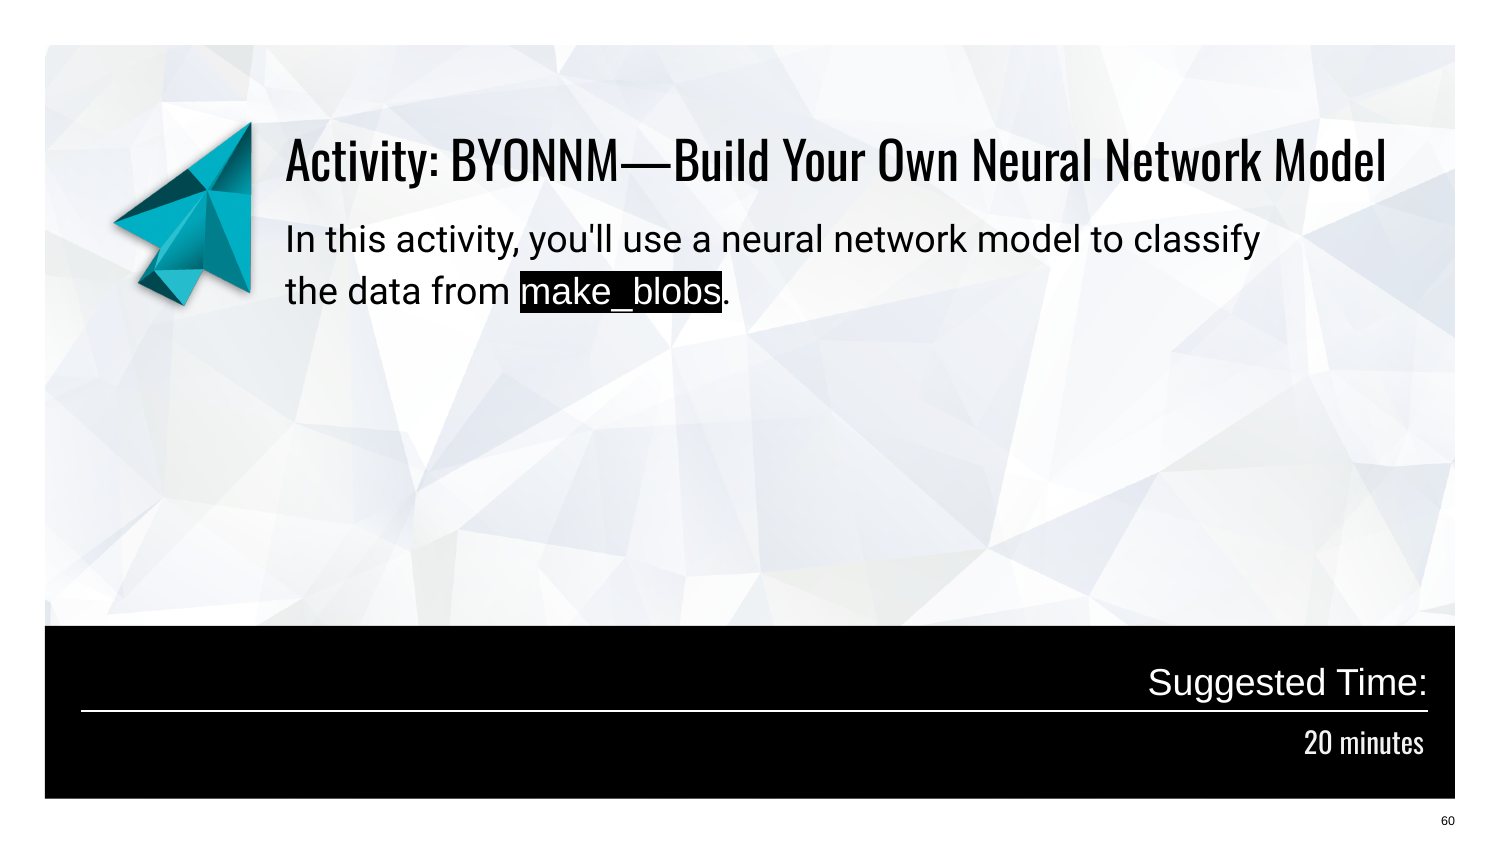

# Activity: BYONNM—Build Your Own Neural Network Model
In this activity, you'll use a neural network model to classify
the data from make_blobs.

20 minutes